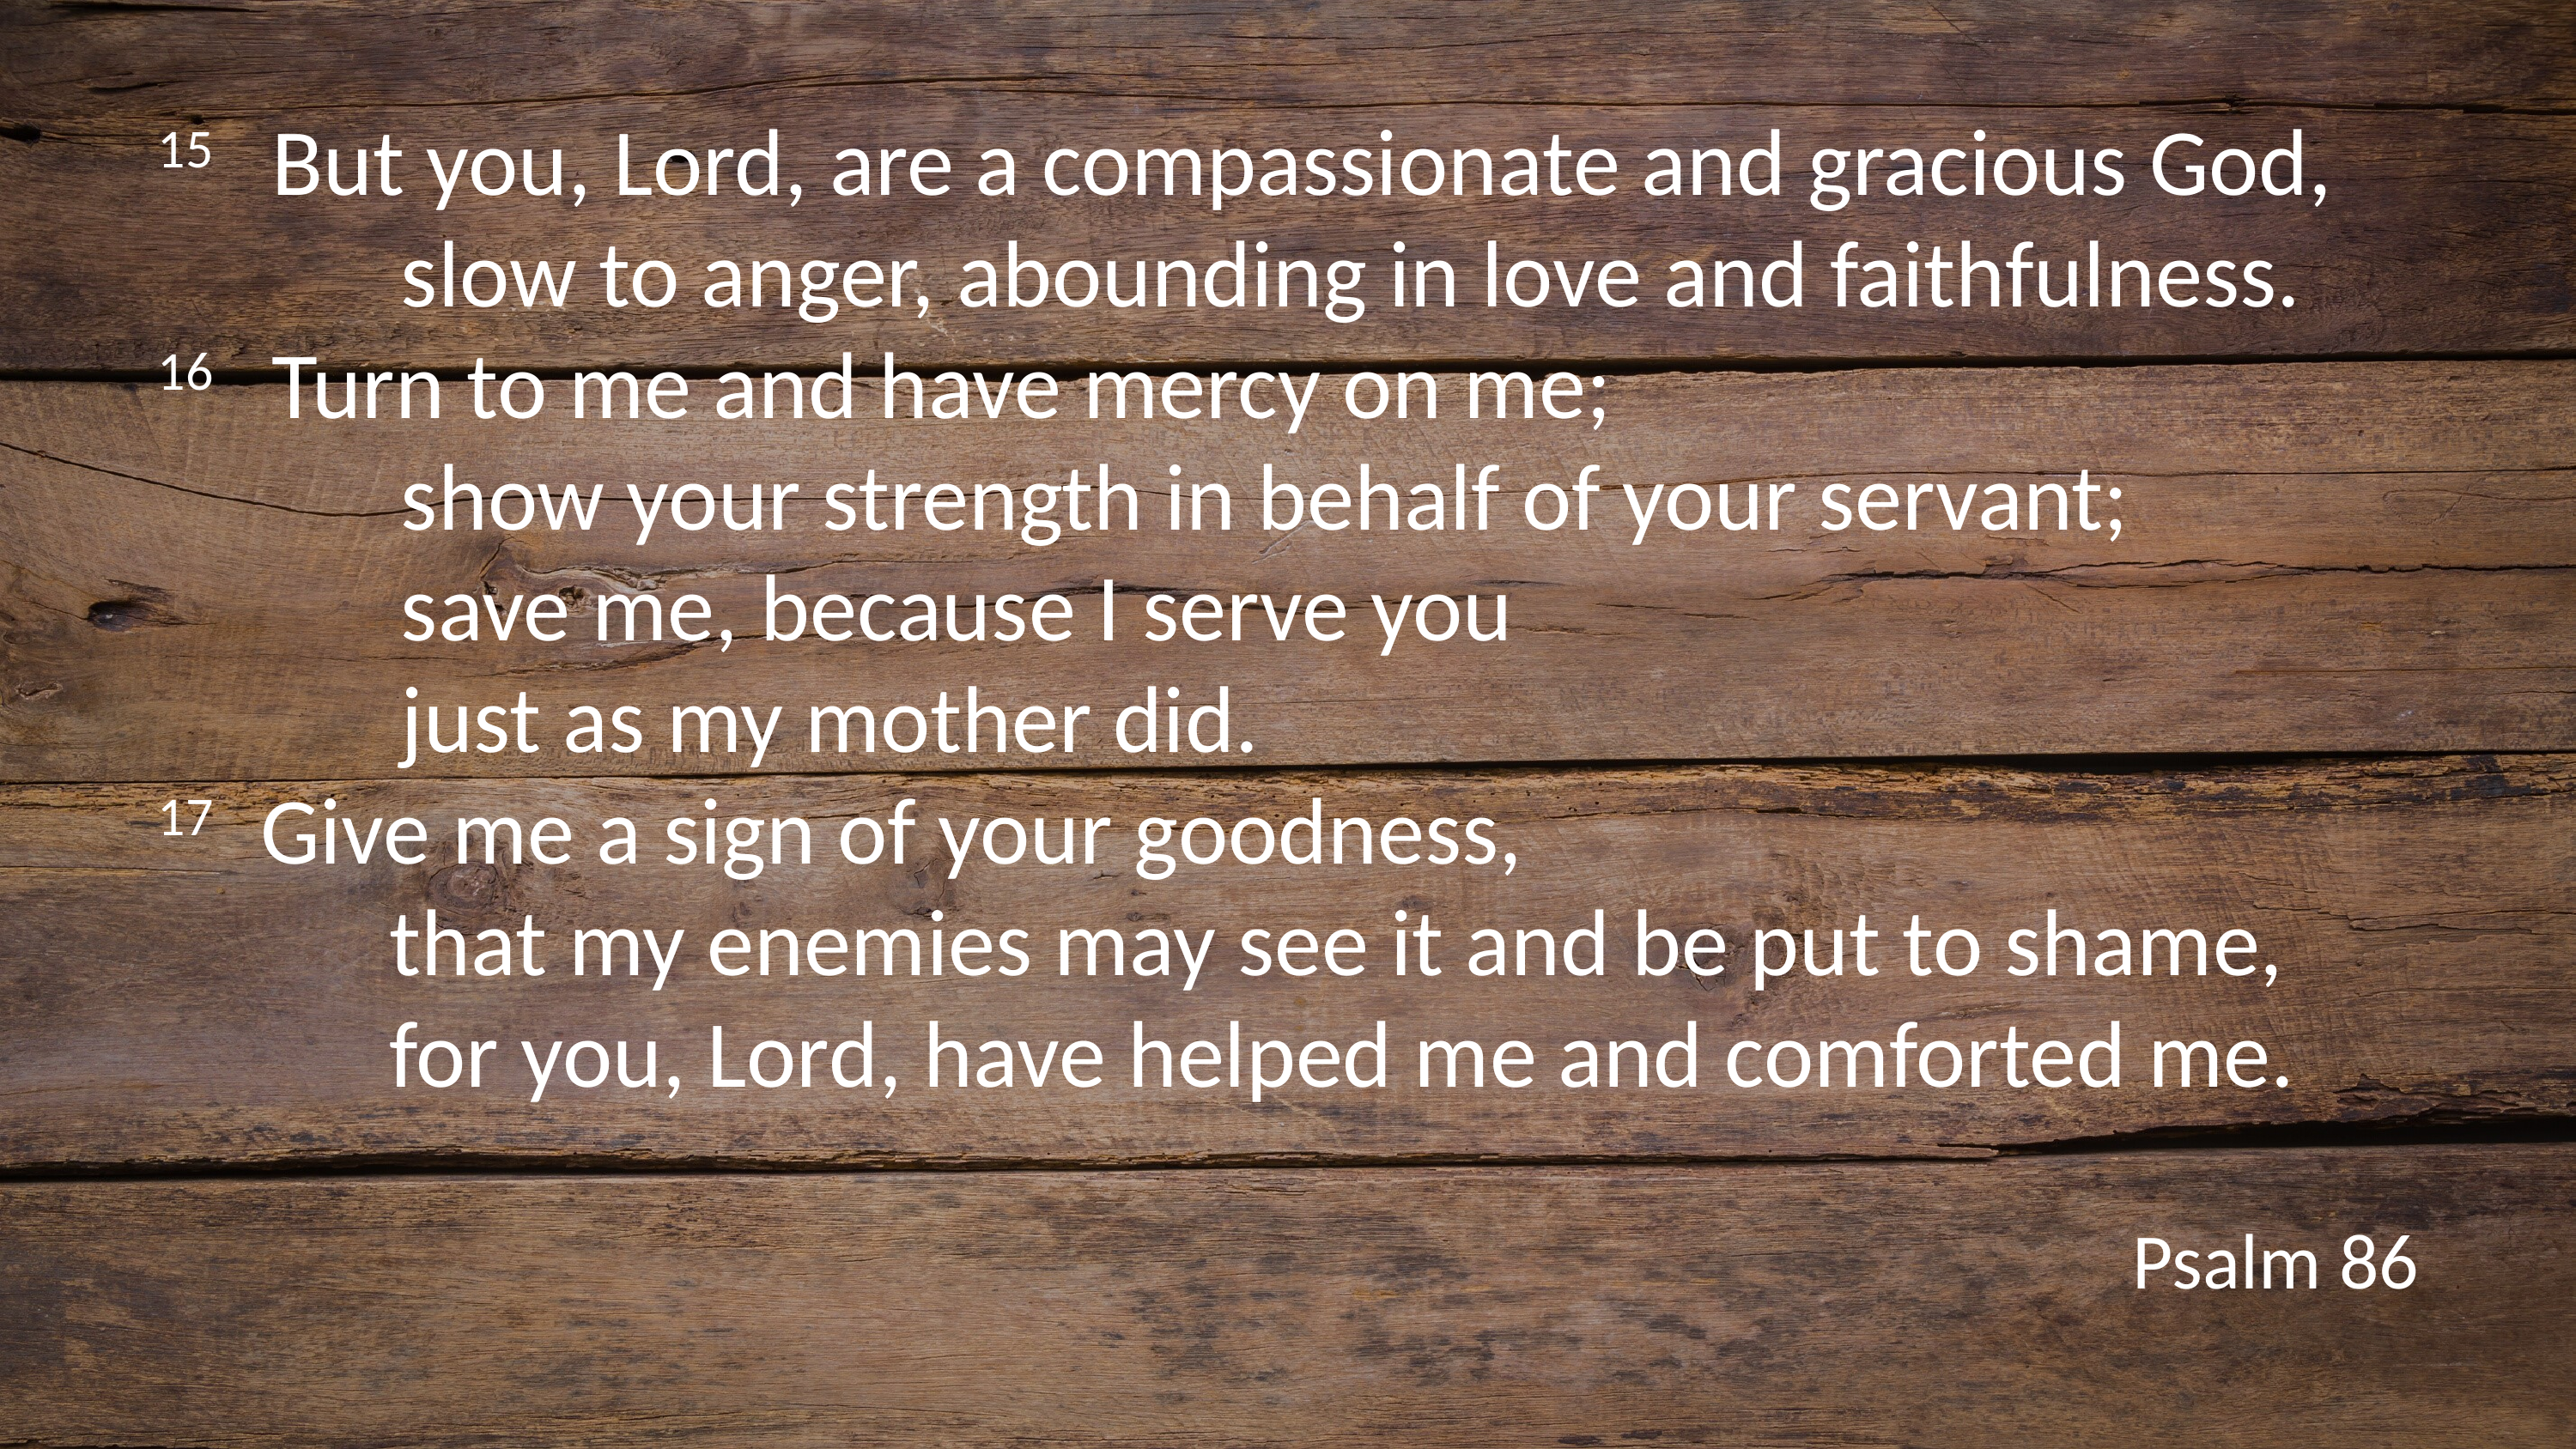

15 	But you, Lord, are a compassionate and gracious God,
		slow to anger, abounding in love and faithfulness.
16 	Turn to me and have mercy on me;
		show your strength in behalf of your servant;
		save me, because I serve you
		just as my mother did.
17 	Give me a sign of your goodness,
		that my enemies may see it and be put to shame,
		for you, Lord, have helped me and comforted me.
Psalm 86